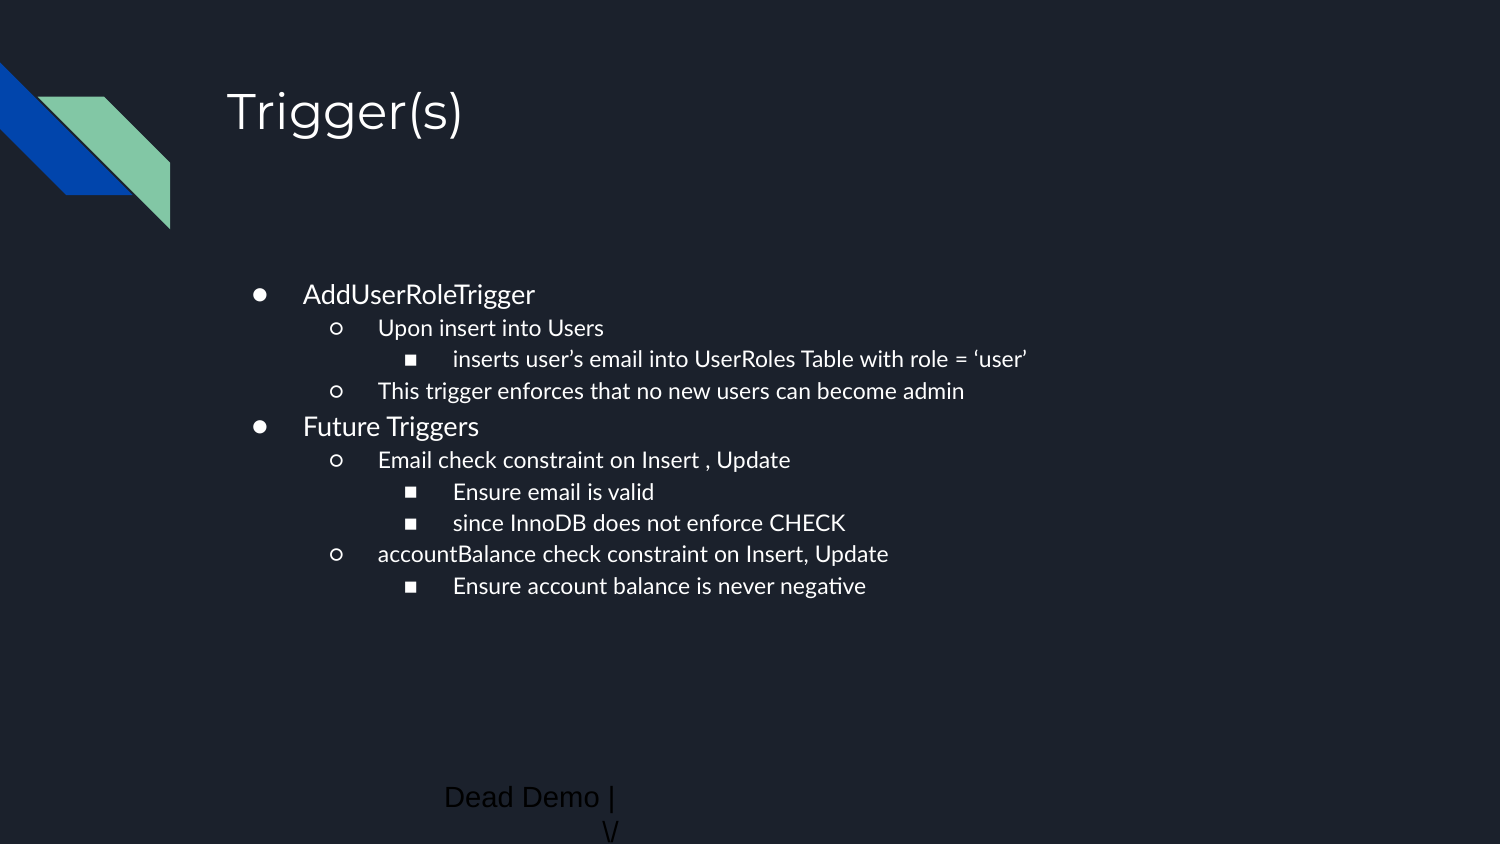

# Trigger(s)
AddUserRoleTrigger
Upon insert into Users
inserts user’s email into UserRoles Table with role = ‘user’
This trigger enforces that no new users can become admin
Future Triggers
Email check constraint on Insert , Update
Ensure email is valid
since InnoDB does not enforce CHECK
accountBalance check constraint on Insert, Update
Ensure account balance is never negative
Dead Demo |
 \/